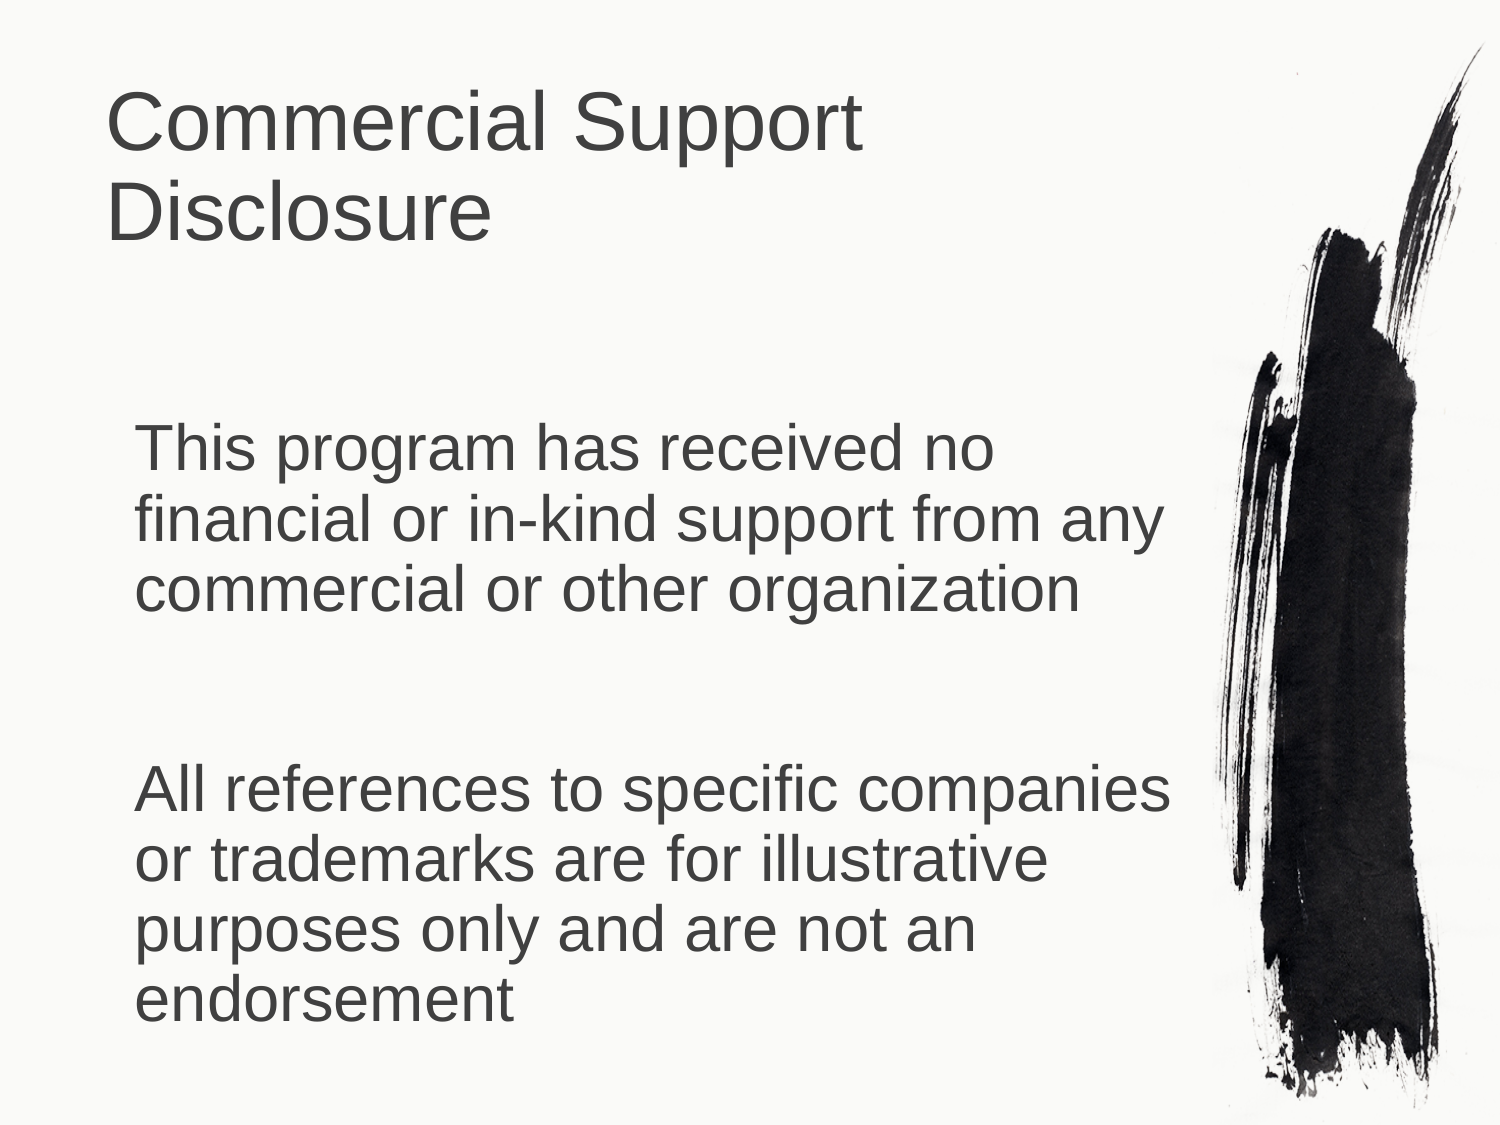

# Commercial Support Disclosure

This program has received no financial or in-kind support from any commercial or other organization

All references to specific companies or trademarks are for illustrative purposes only and are not an endorsement